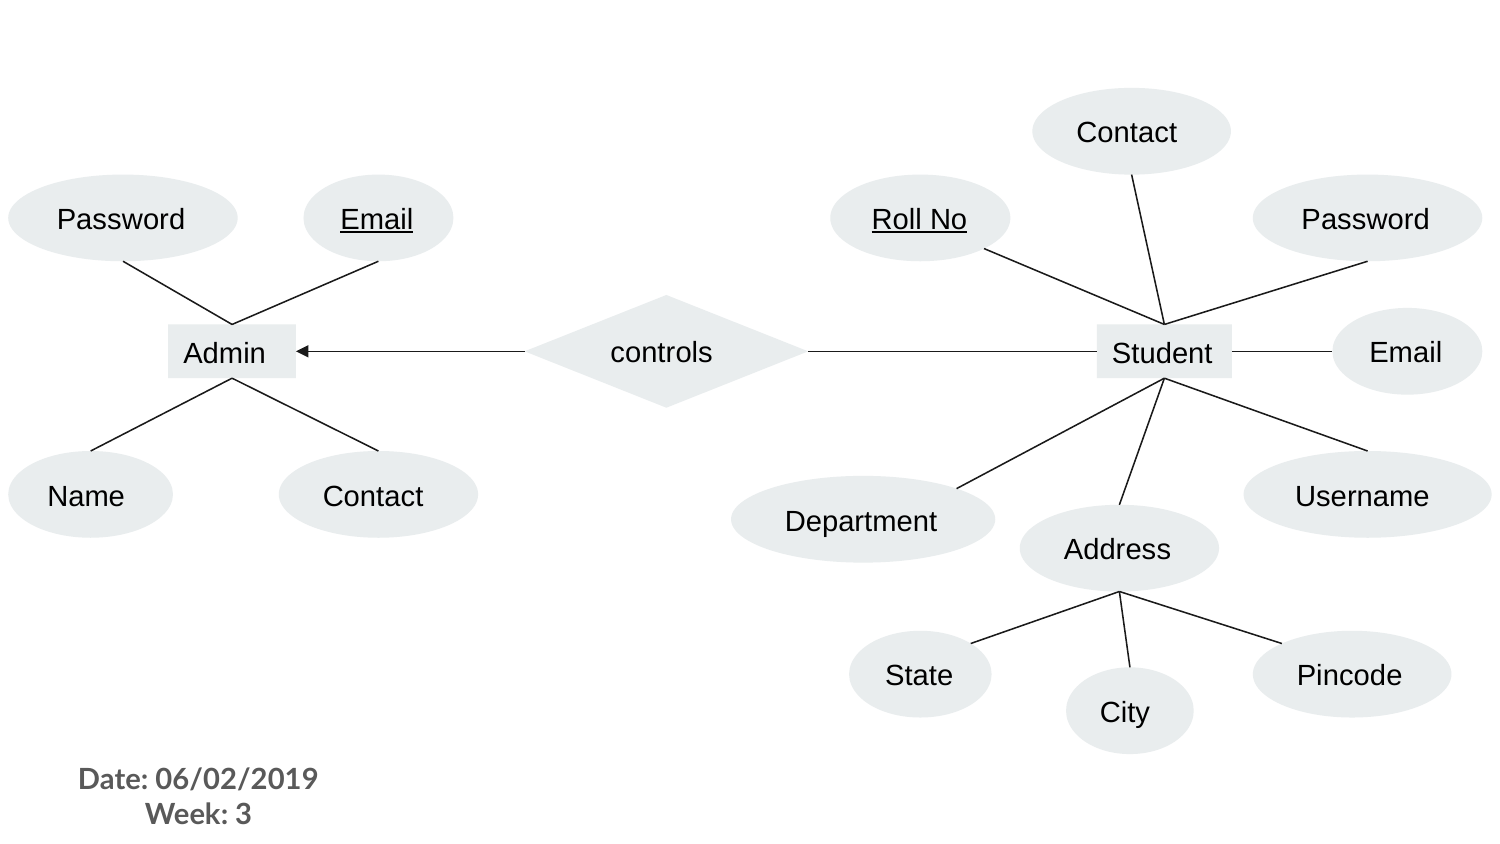

Contact
Password
Email
Roll No
Password
controls
Email
Admin
Student
Name
Contact
Username
Department
Address
State
Pincode
City
Date: 06/02/2019
Week: 3